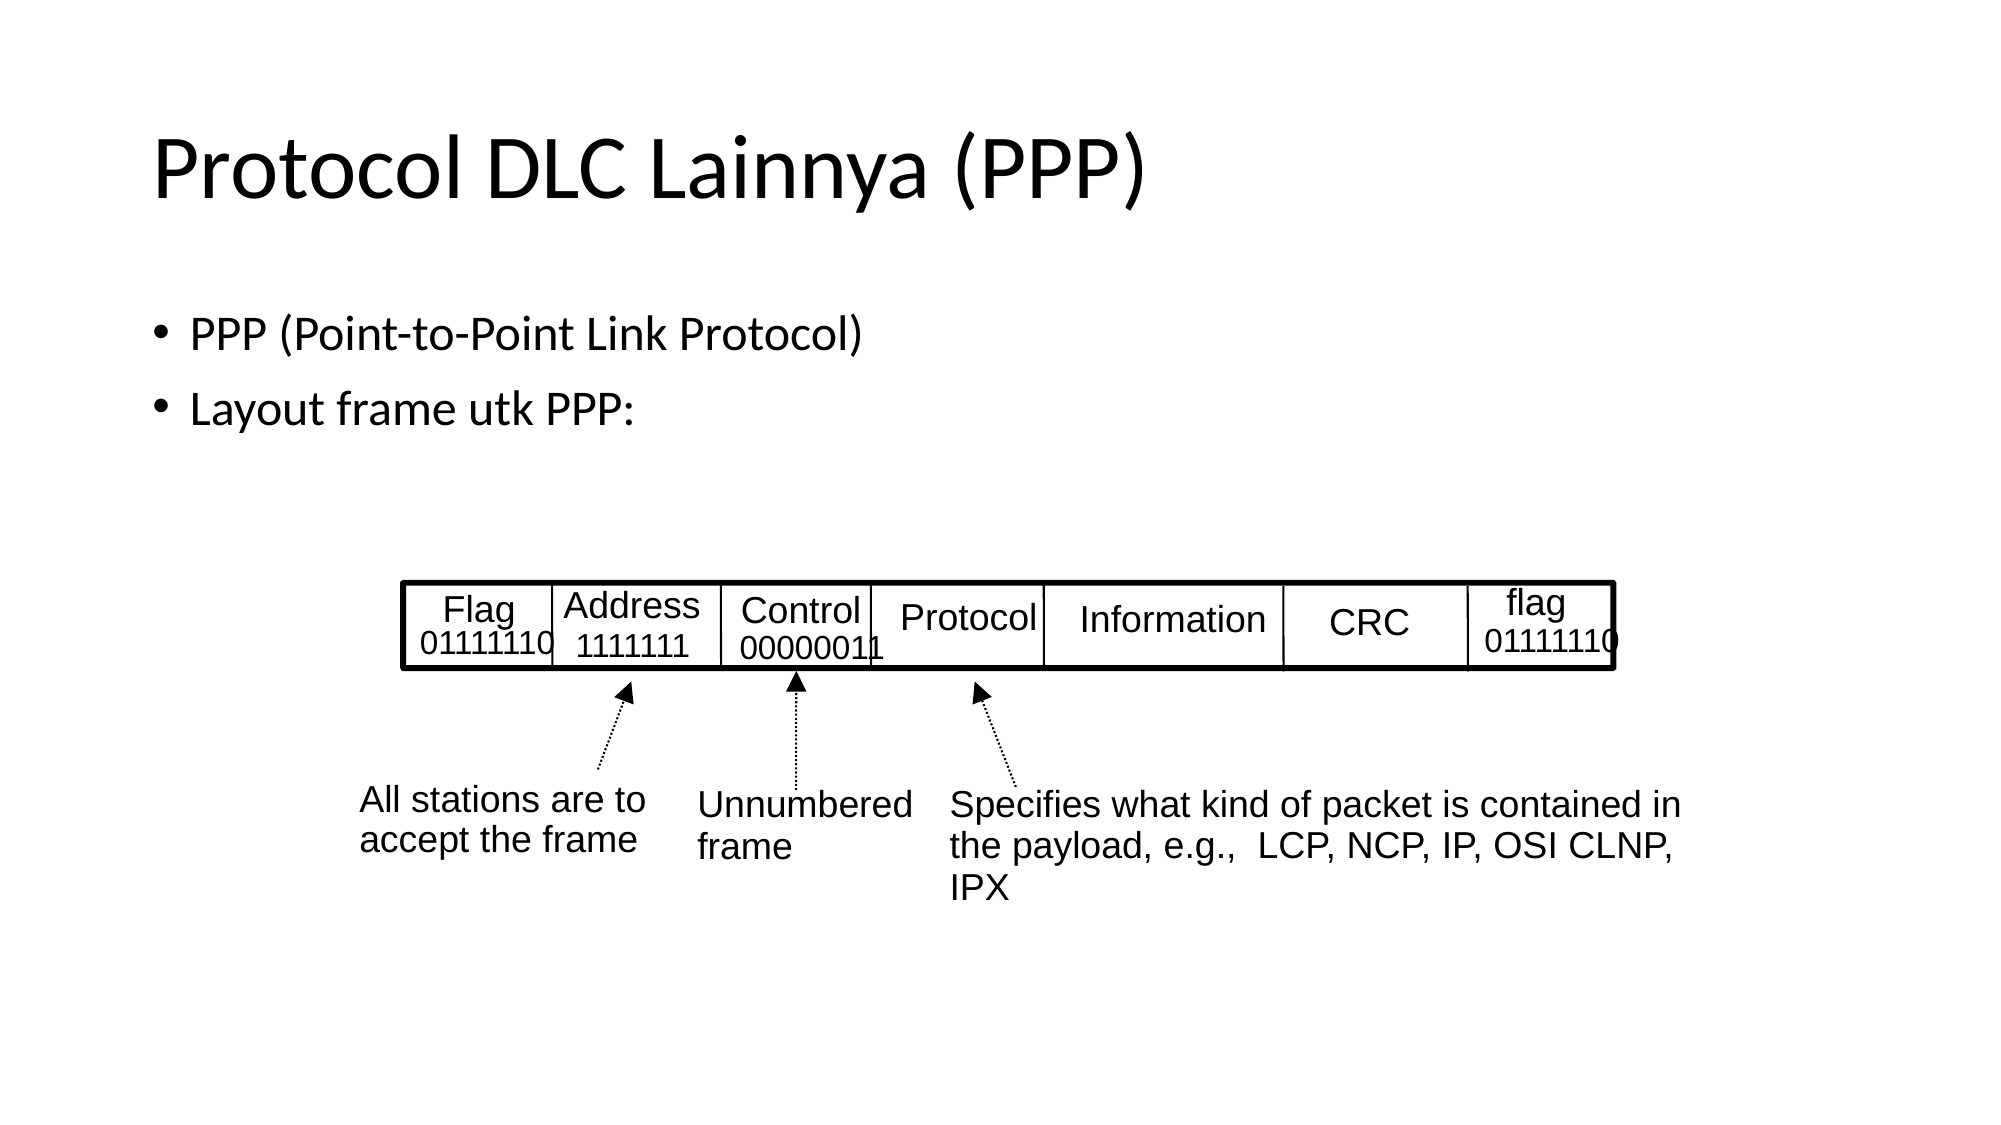

# Protocol DLC Lainnya (PPP)
PPP (Point-to-Point Link Protocol)
Layout frame utk PPP:
flag
Address
Flag

Control

Protocol
Information
CRC
01111110
01111110
1111111
00000011

All stations are to
accept the frame
Specifies what kind of packet is contained in the payload, e.g.,  LCP, NCP, IP, OSI CLNP, IPX
Unnumbered frame